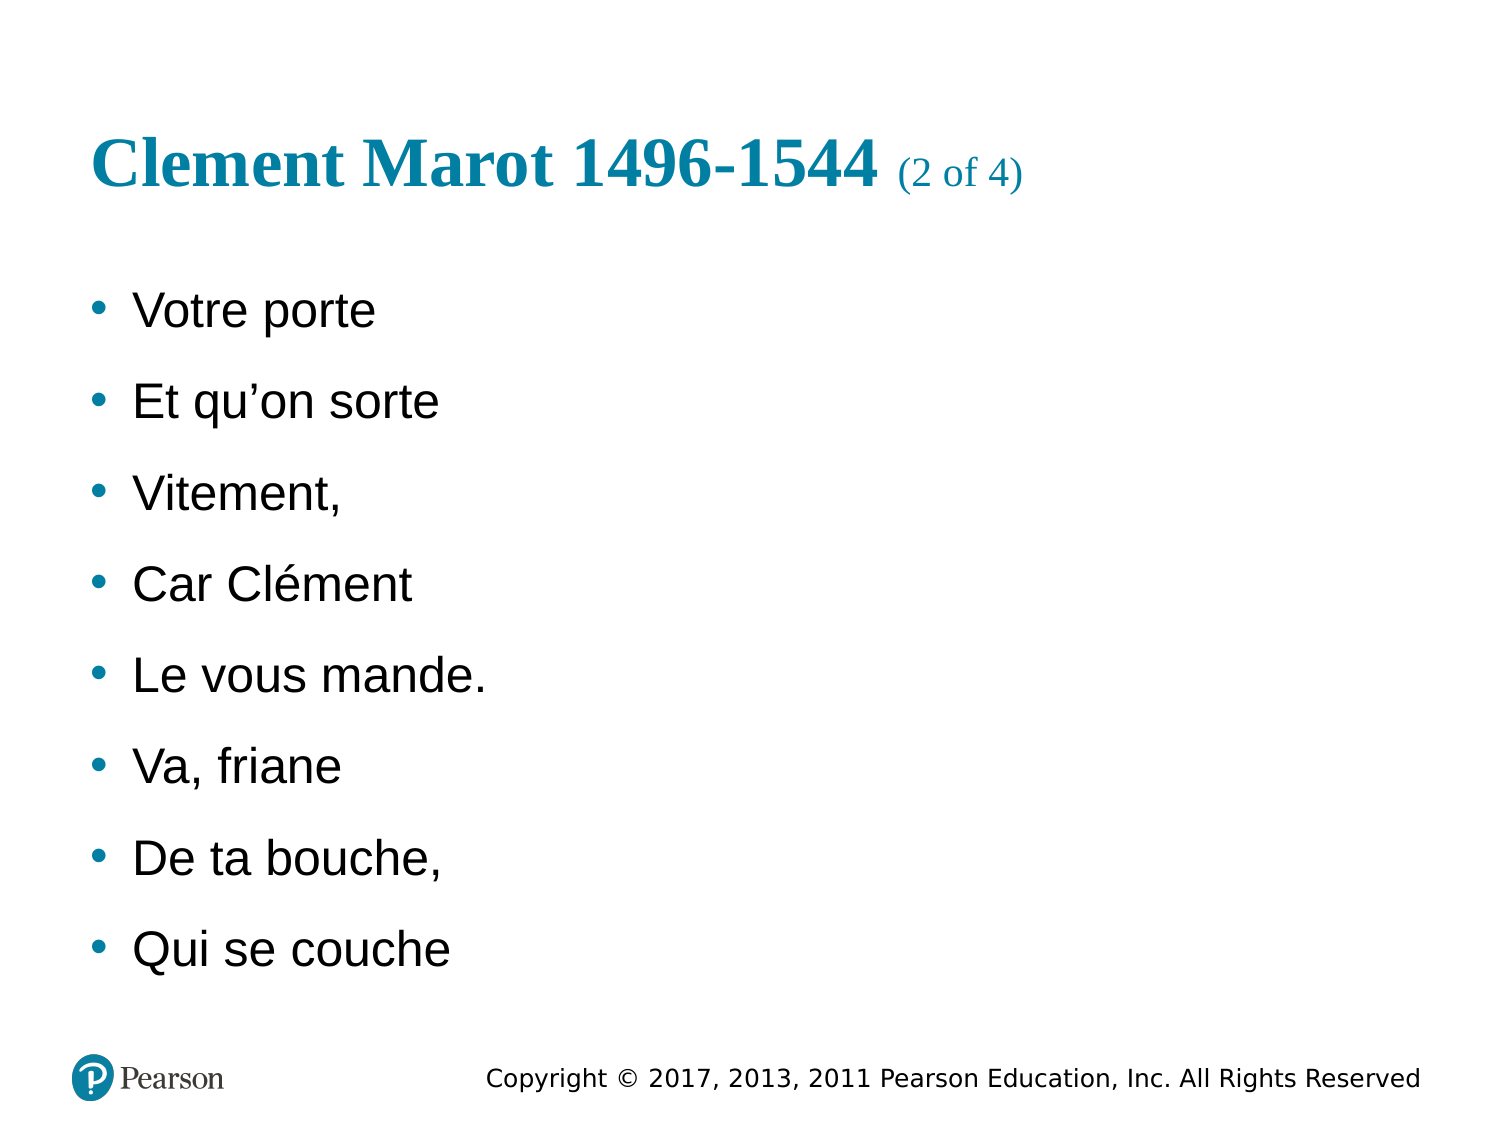

# Clement Marot 1496-1544 (2 of 4)
Votre porte
Et qu’on sorte
Vitement,
Car Clément
Le vous mande.
Va, friane
De ta bouche,
Qui se couche